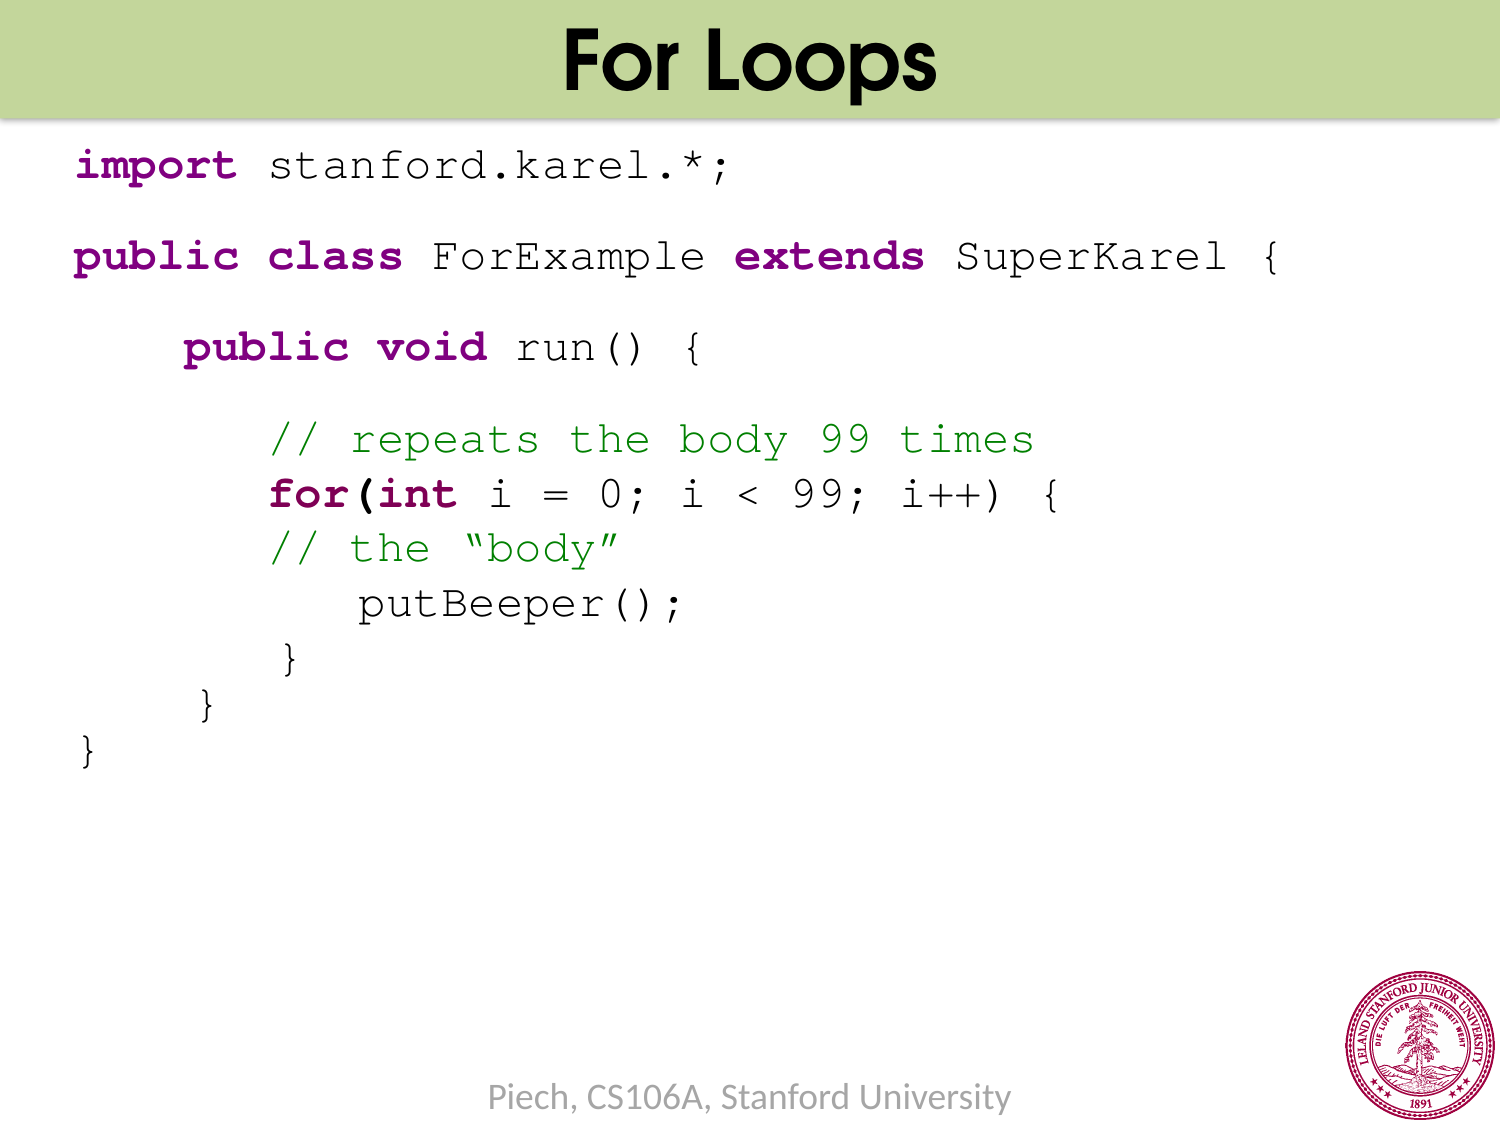

For Loops
import stanford.karel.*;

public class ForExample extends SuperKarel {

    public void run() {

       // repeats the body 99 times
       for(int i = 0; i < 99; i++) {
       // the “body”
	      putBeeper();
	   }
 	}
}